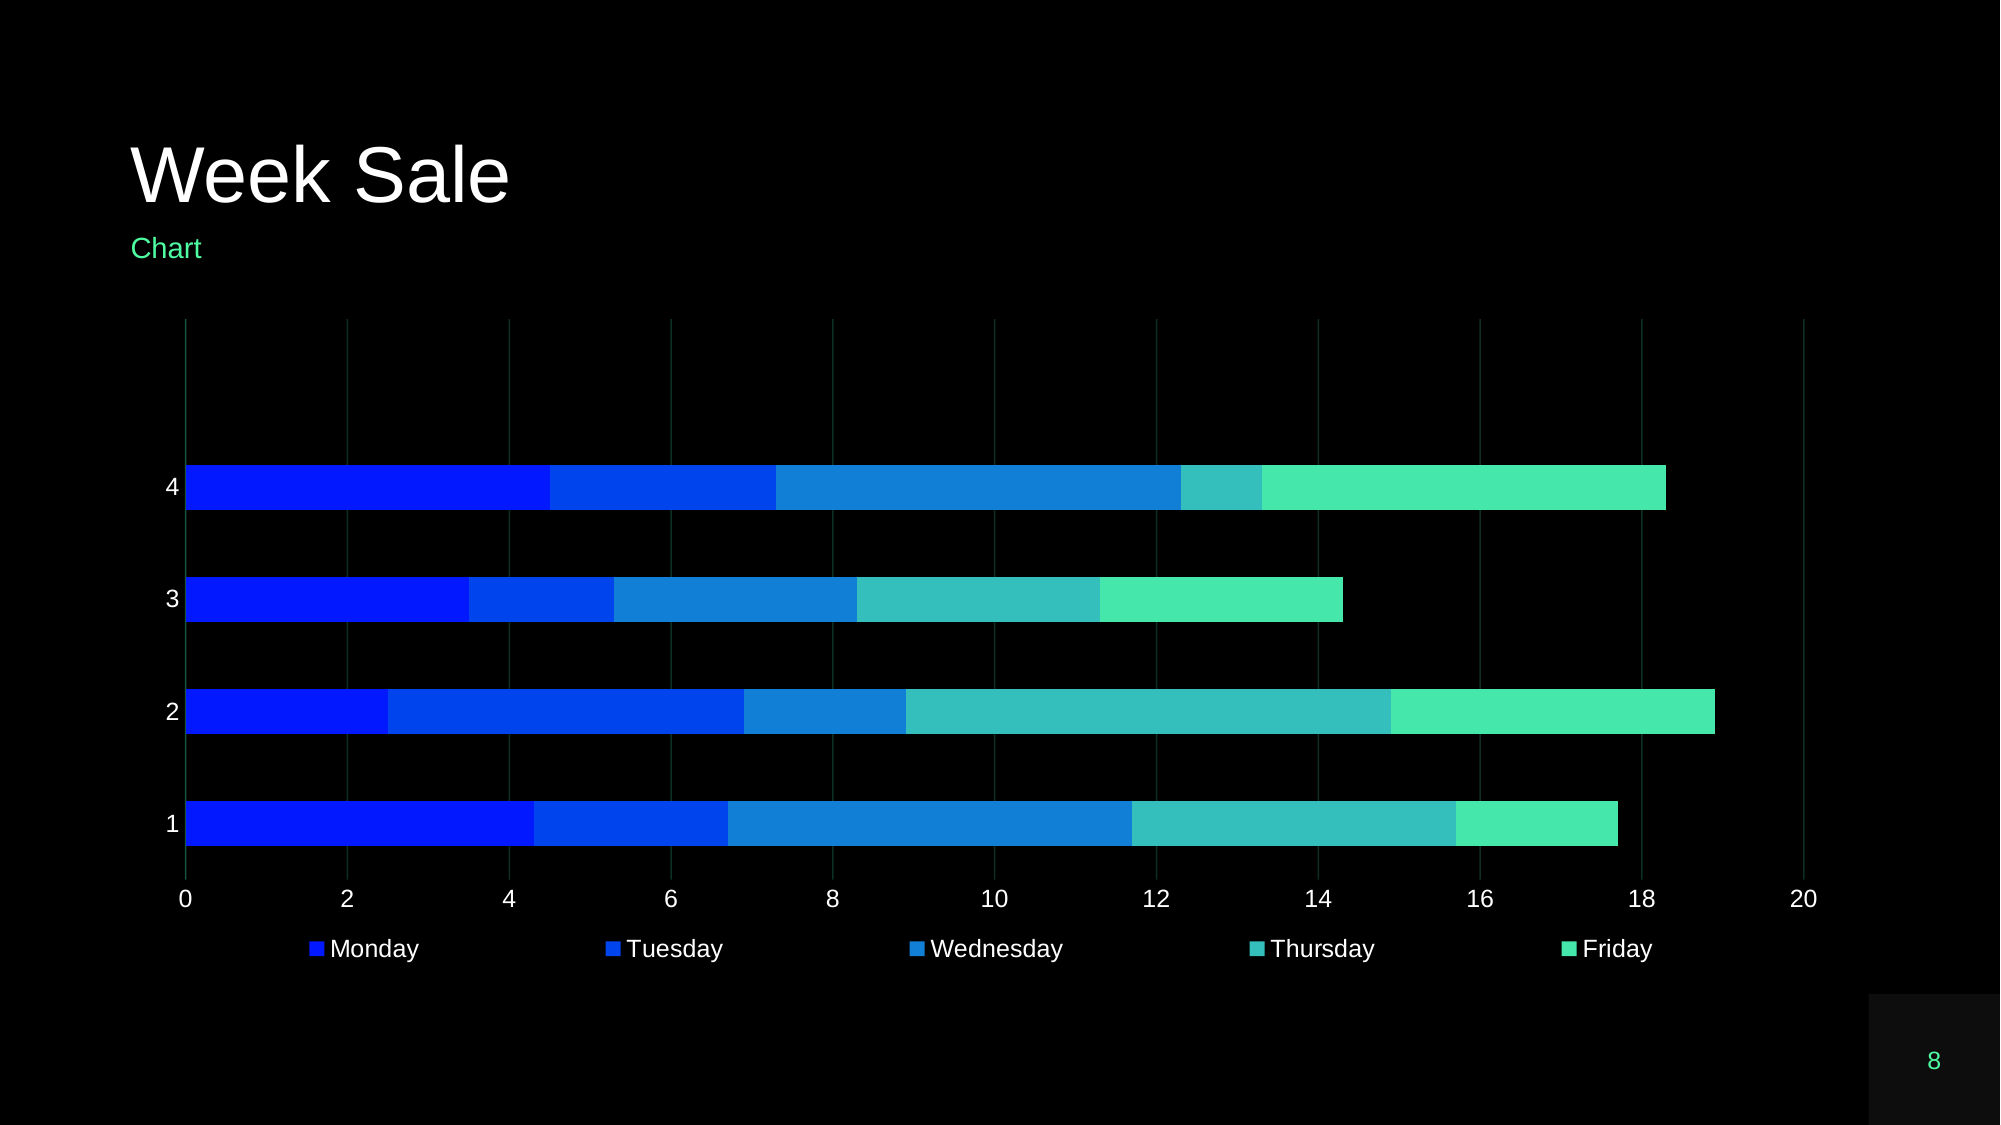

# Week Sale
Chart

### Chart

| Category | Monday | Tuesday | Wednesday | Thursday | Friday |
|---|---|---|---|---|---|
| 1 | 4.3 | 2.4 | 5.0 | 4.0 | 2.0 |
| 2 | 2.5 | 4.4 | 2.0 | 6.0 | 4.0 |
| 3 | 3.5 | 1.8 | 3.0 | 3.0 | 3.0 |
| 4 | 4.5 | 2.8 | 5.0 | 1.0 | 5.0 |
|  | None | None | None | None | None |
8